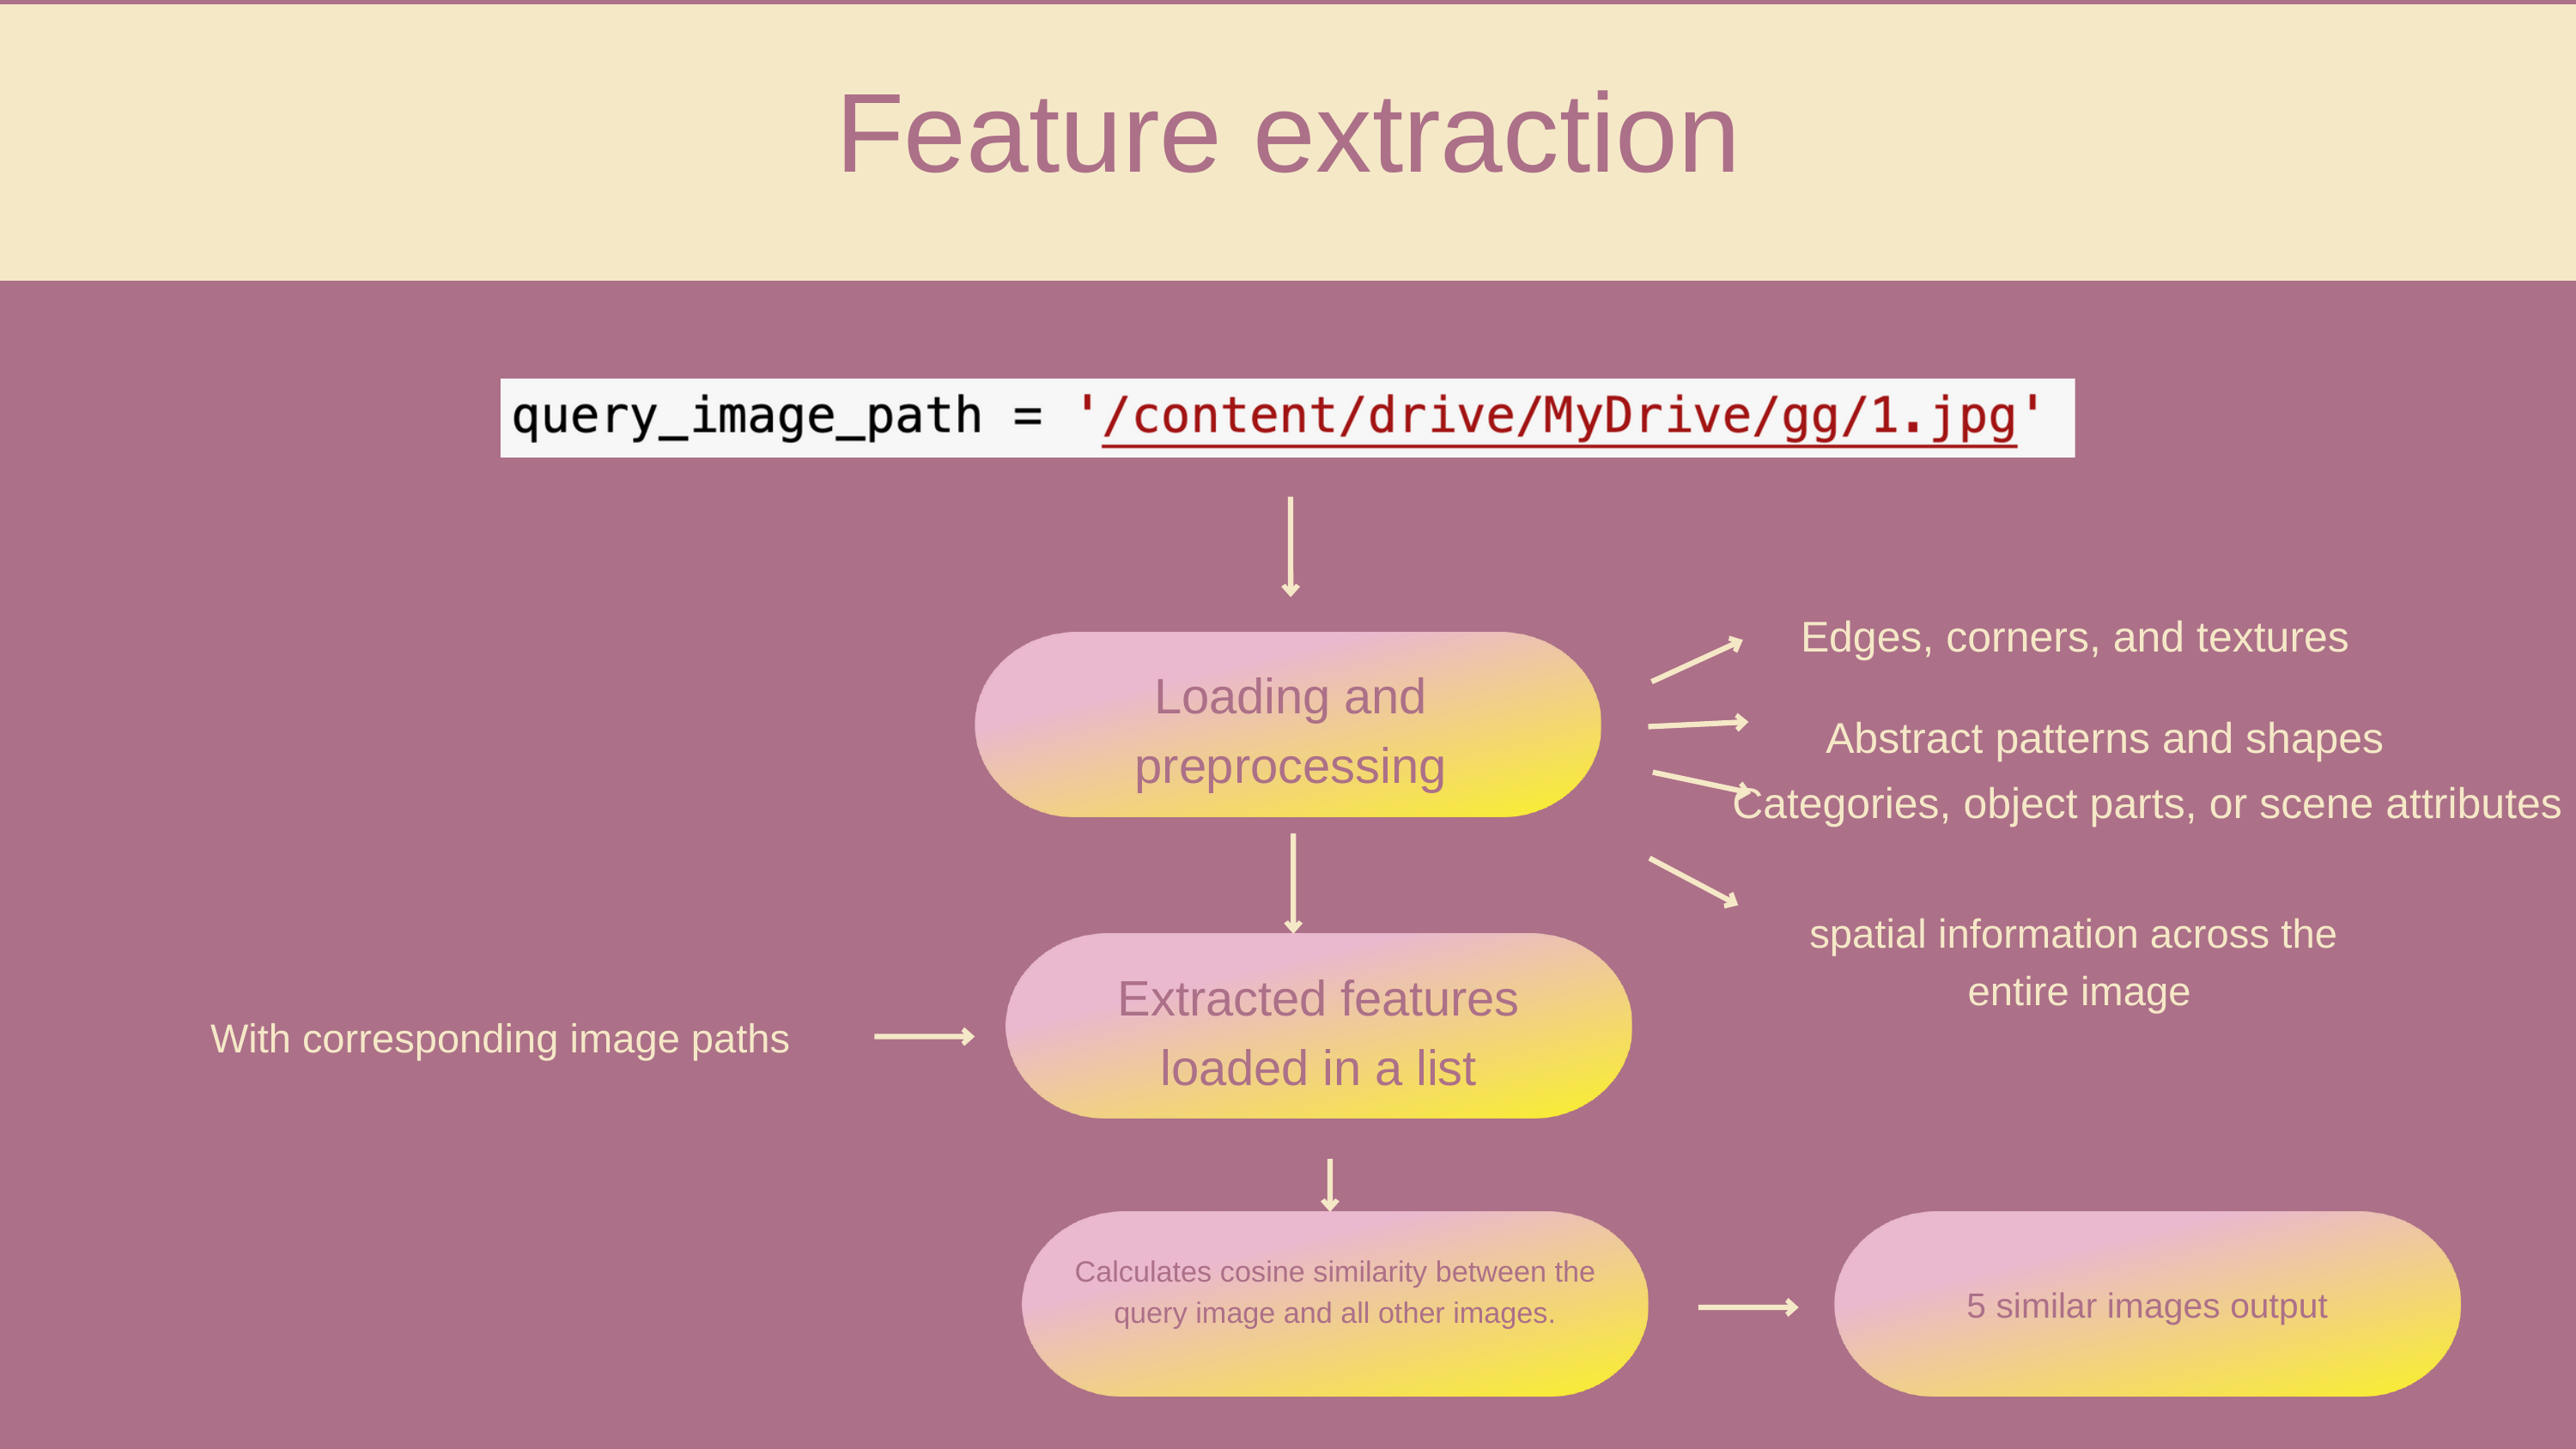

Feature extraction

Edges, corners, and textures

Loading and preprocessing
Abstract patterns and shapes

Categories, object parts, or scene attributes

spatial information across the
entire image

Extracted features loaded in a list
With corresponding image paths

Calculates cosine similarity between the query image and all other images.
5 similar images output